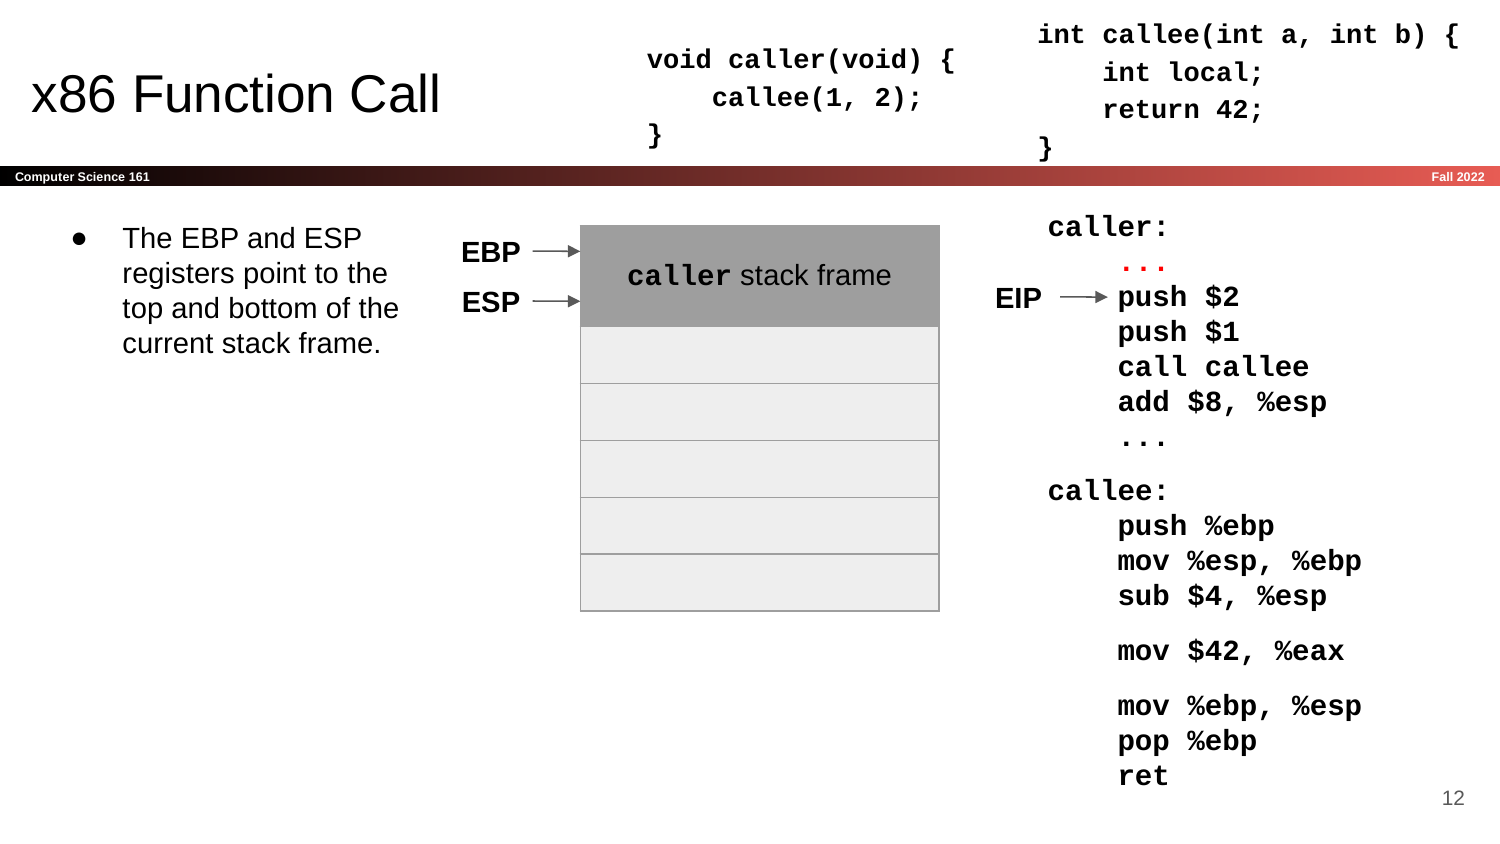

int callee(int a, int b) {
    int local;
    return 42;
}
void caller(void) {
    callee(1, 2);
}
# x86 Function Call
caller:
    ...
    push $2
    push $1
    call callee
    add $8, %esp
    ...

callee:
    push %ebp
    mov %esp, %ebp
    sub $4, %esp

    mov $42, %eax

    mov %ebp, %esp
    pop %ebp
    ret
The EBP and ESP registers point to the top and bottom of the current stack frame.
EBP
| caller stack frame |
| --- |
|  |
|  |
|  |
|  |
|  |
EIP
ESP
12